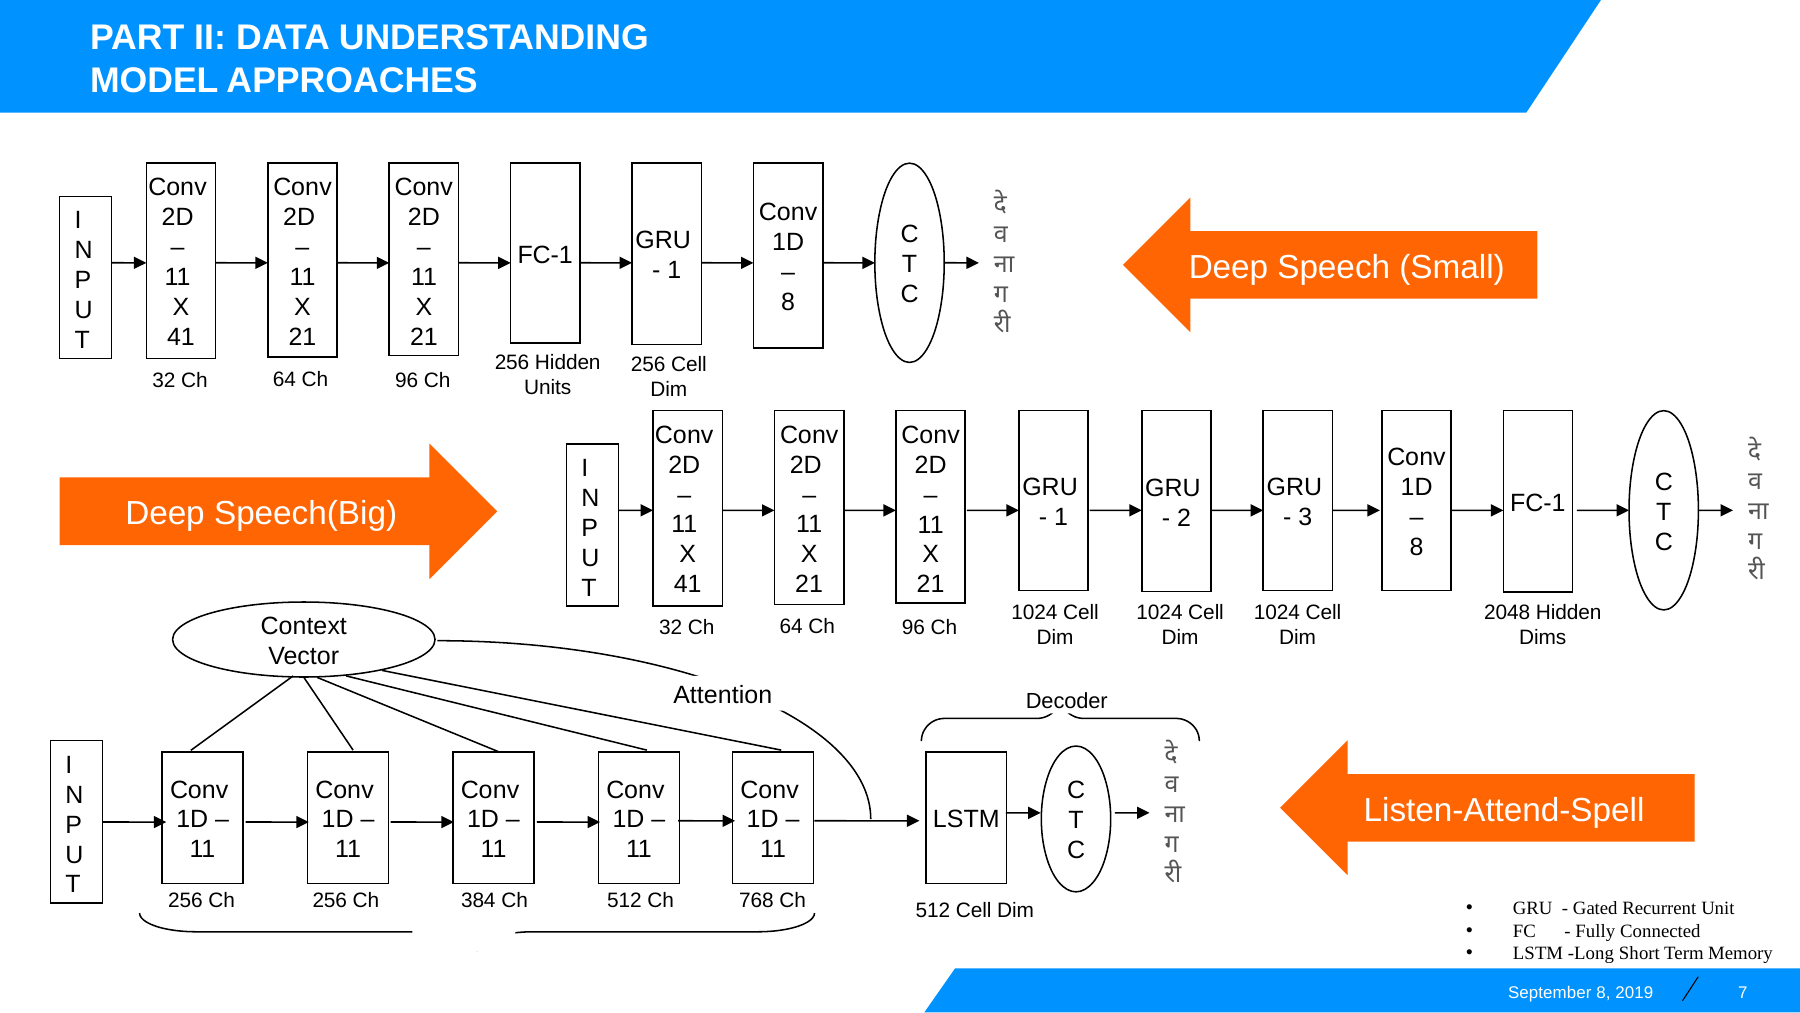

Part II: Data Understanding
Model Approaches

Conv 2D
–
11
X
21
FC-1
CTC
Conv  2D
–
11
X
41
Conv 2D
–
11
X
21
GRU  - 1
Conv 1D
–
8
देवनागरी
I
NPUT

256 Hidden Units
256 Cell Dim
64 Ch
32 Ch
96 Ch
Deep Speech (Small)
Listen-Attend-Spell
Conv 2D
–
11
X
21
GRU  - 1
GRU  - 2
GRU  - 3
Conv 1D
–
8
CTC
Conv  2D
–
11
X
41
Conv 2D
–
11
X
21
FC-1
देवनागरी
Deep Speech(Big)
I
NPUT

1024 Cell Dim
1024 Cell Dim
1024 Cell Dim
2048 Hidden Dims

Context Vector

Attention

Decoder
देवनागरी
I
NPUT
CTC
Conv  1D – 11
Conv  1D – 11
Conv  1D – 11
Conv  1D – 11
Conv  1D – 11
LSTM

256 Ch
256 Ch
384 Ch
512 Ch
768 Ch
512 Cell Dim
Encoder
64 Ch
32 Ch
96 Ch
GRU  - Gated Recurrent Unit
FC      - Fully Connected
LSTM -Long Short Term Memory